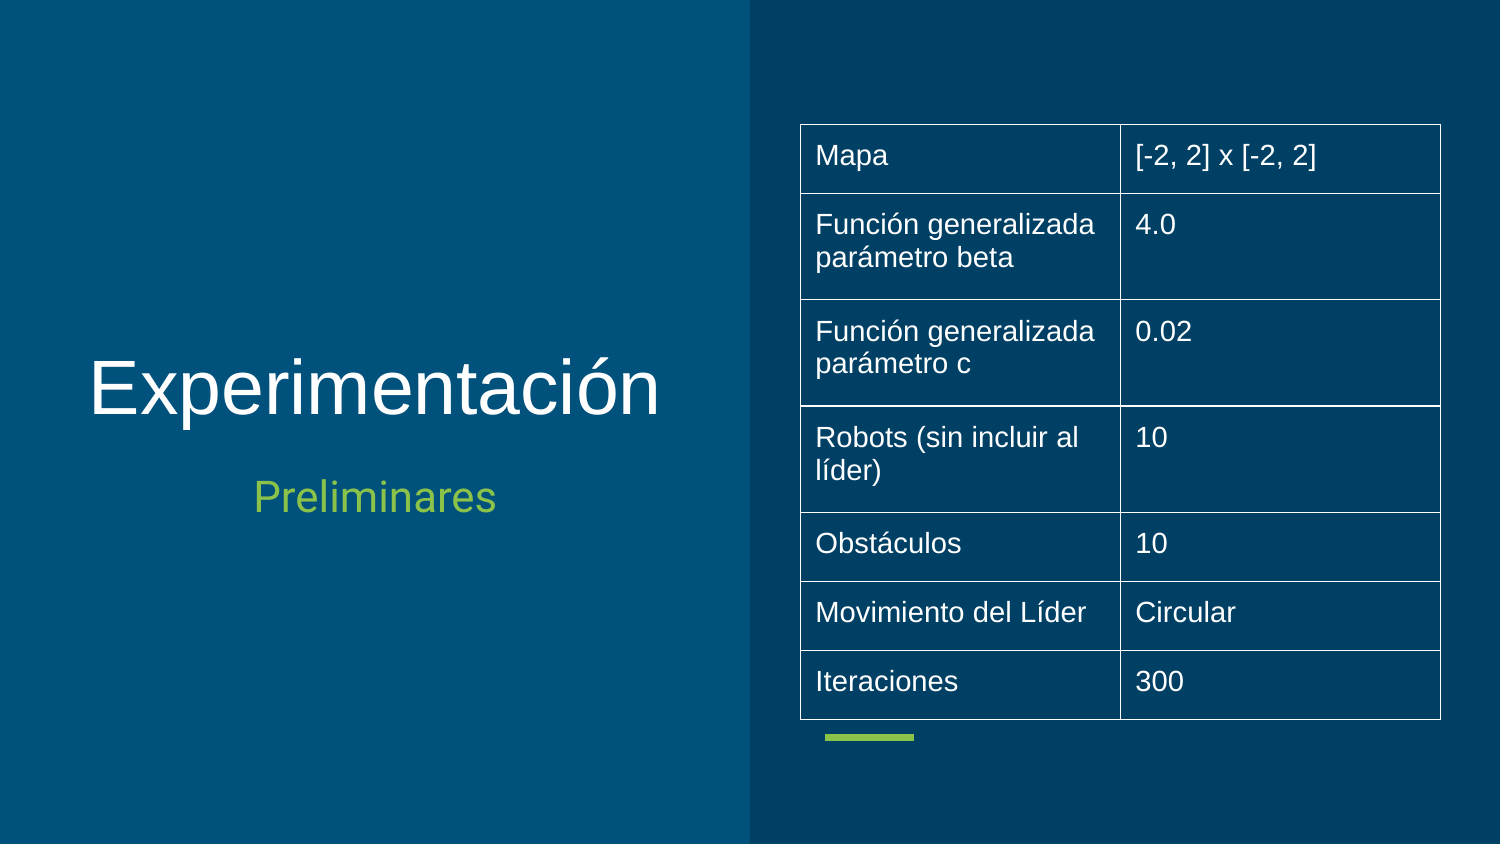

| Mapa | [-2, 2] x [-2, 2] |
| --- | --- |
| Función generalizada parámetro beta | 4.0 |
| Función generalizada parámetro c | 0.02 |
| Robots (sin incluir al líder) | 10 |
| Obstáculos | 10 |
| Movimiento del Líder | Circular |
| Iteraciones | 300 |
# Experimentación
Preliminares